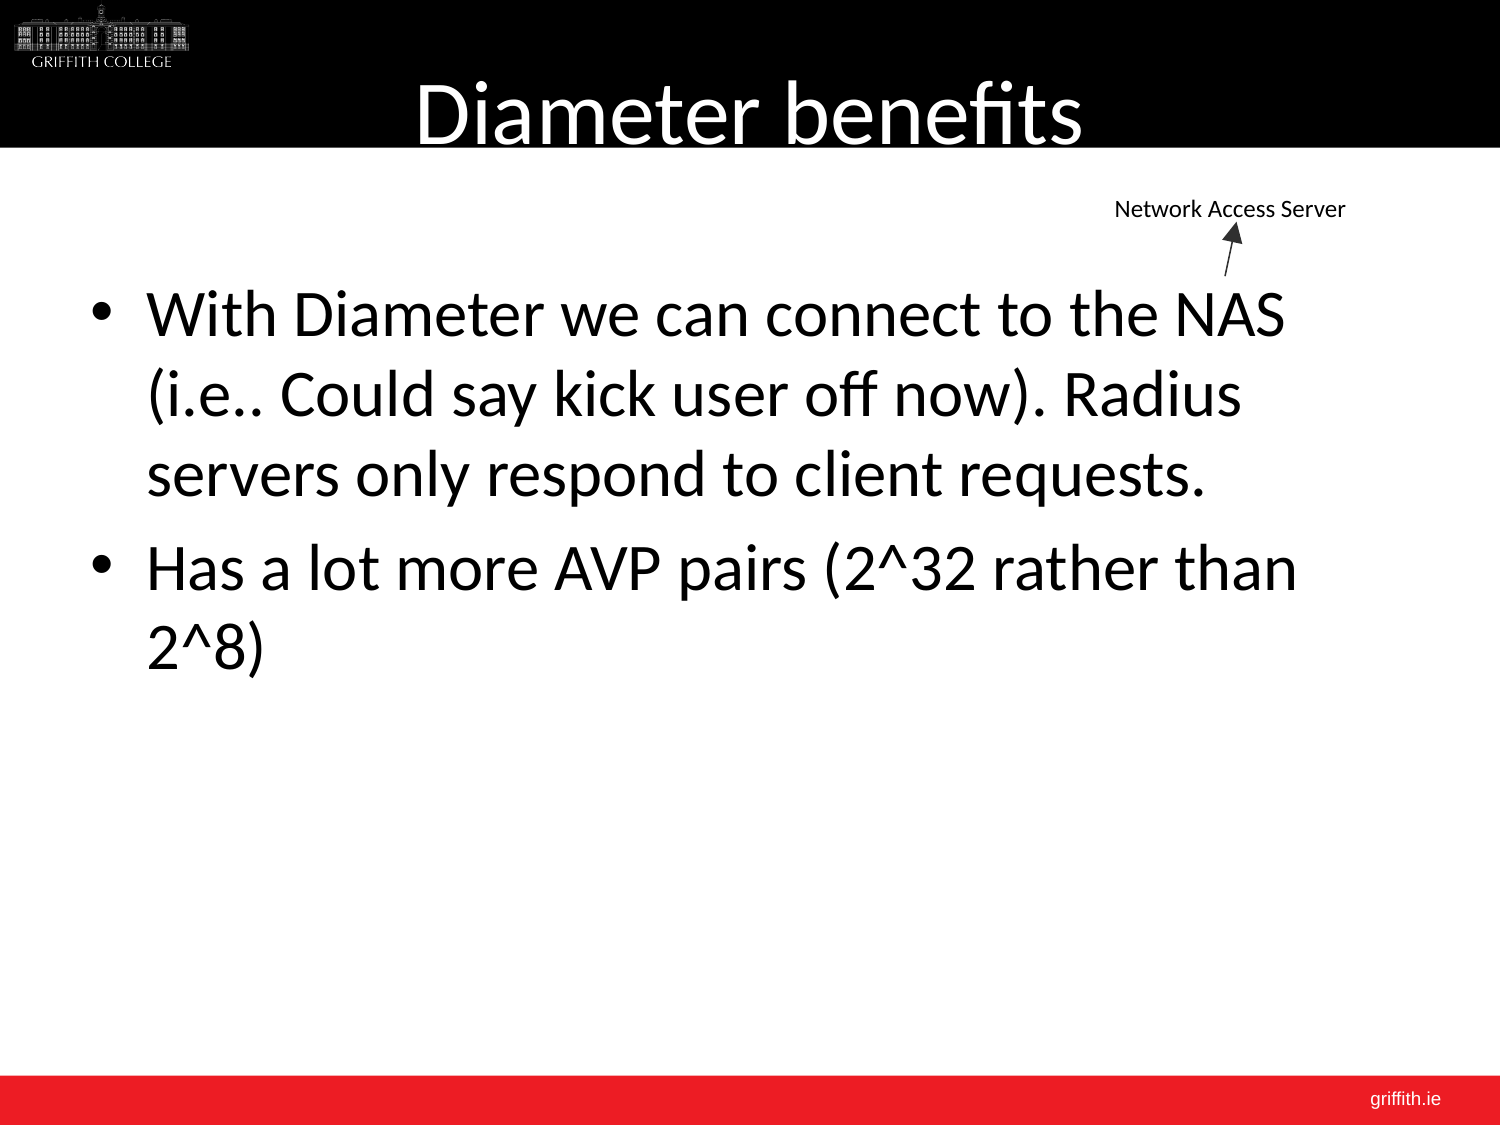

# Diameter benefits
Network Access Server
With Diameter we can connect to the NAS (i.e.. Could say kick user off now). Radius servers only respond to client requests.
Has a lot more AVP pairs (2^32 rather than 2^8)